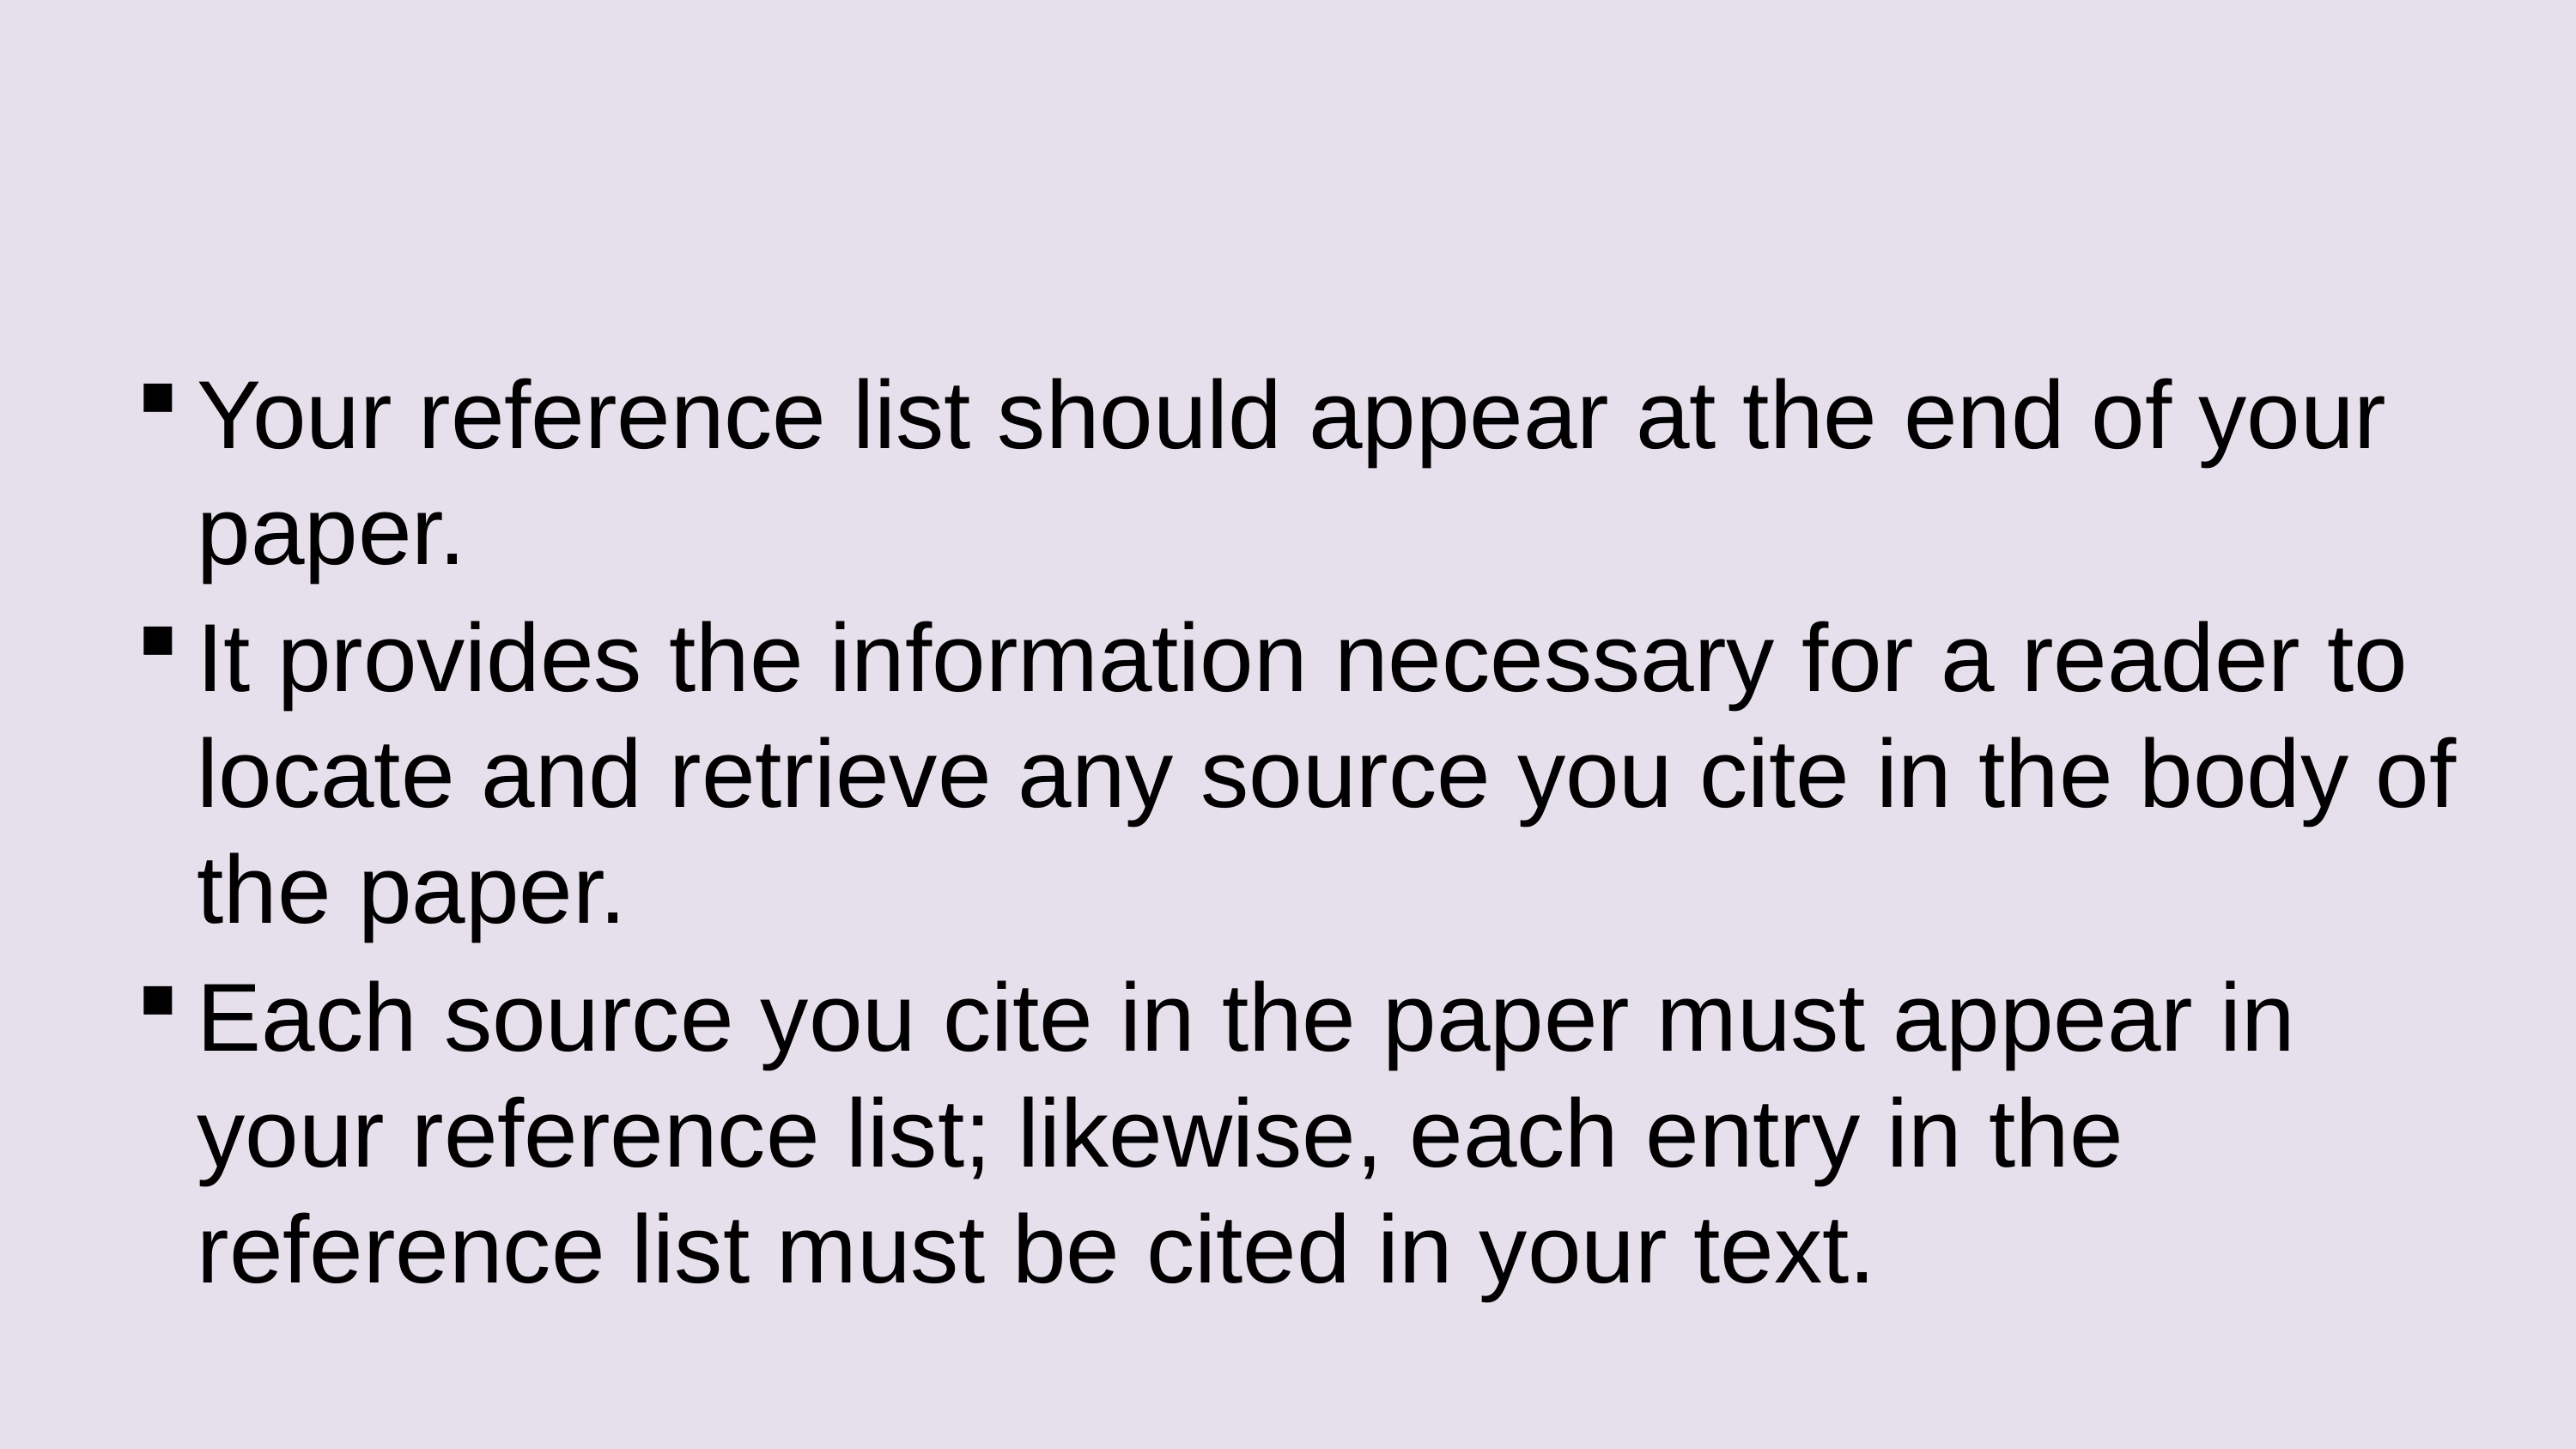

#
Your reference list should appear at the end of your paper.
It provides the information necessary for a reader to locate and retrieve any source you cite in the body of the paper.
Each source you cite in the paper must appear in your reference list; likewise, each entry in the reference list must be cited in your text.